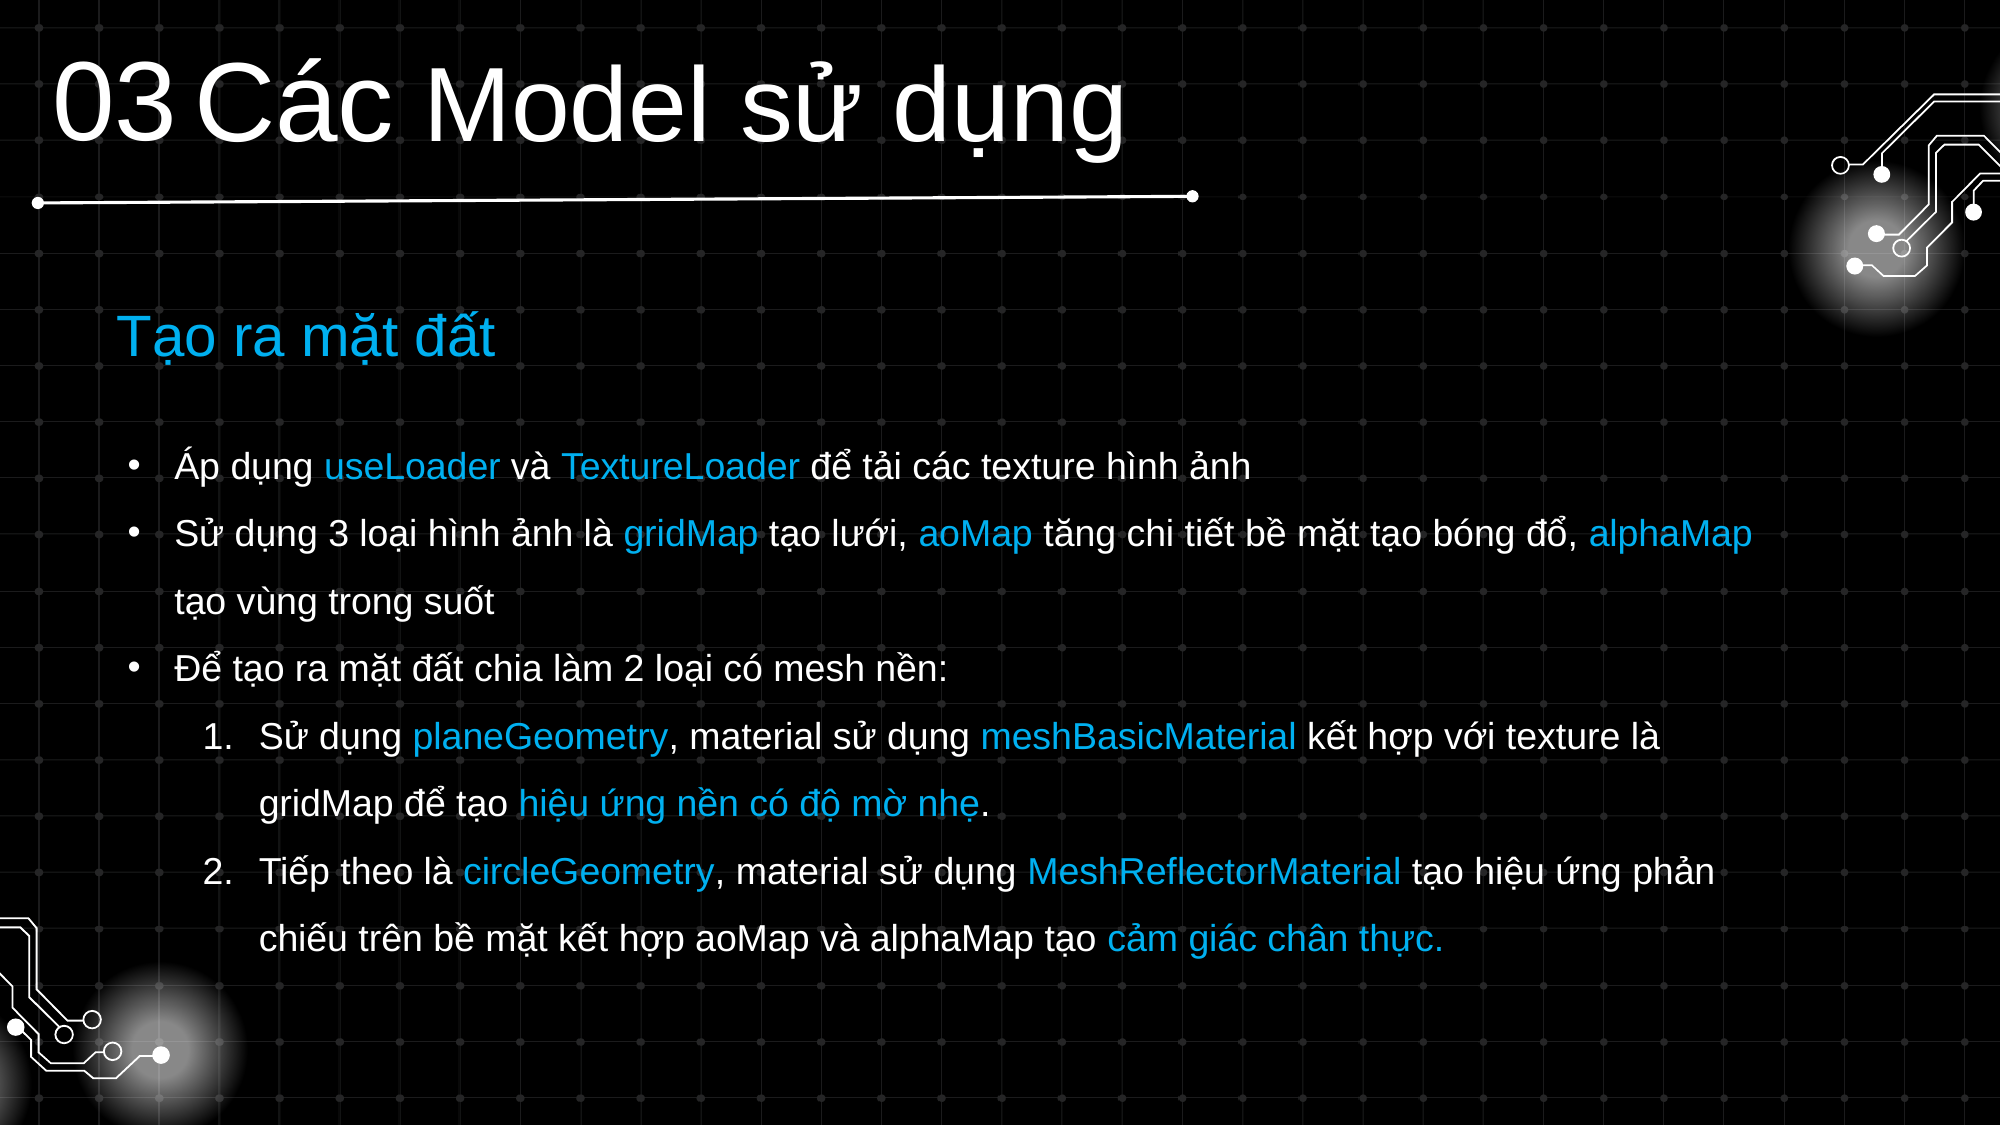

Các Model sử dụng
03
Tạo ra mặt đất
Áp dụng useLoader và TextureLoader để tải các texture hình ảnh
Sử dụng 3 loại hình ảnh là gridMap tạo lưới, aoMap tăng chi tiết bề mặt tạo bóng đổ, alphaMap tạo vùng trong suốt
Để tạo ra mặt đất chia làm 2 loại có mesh nền:
Sử dụng planeGeometry, material sử dụng meshBasicMaterial kết hợp với texture là gridMap để tạo hiệu ứng nền có độ mờ nhẹ.
Tiếp theo là circleGeometry, material sử dụng MeshReflectorMaterial tạo hiệu ứng phản chiếu trên bề mặt kết hợp aoMap và alphaMap tạo cảm giác chân thực.